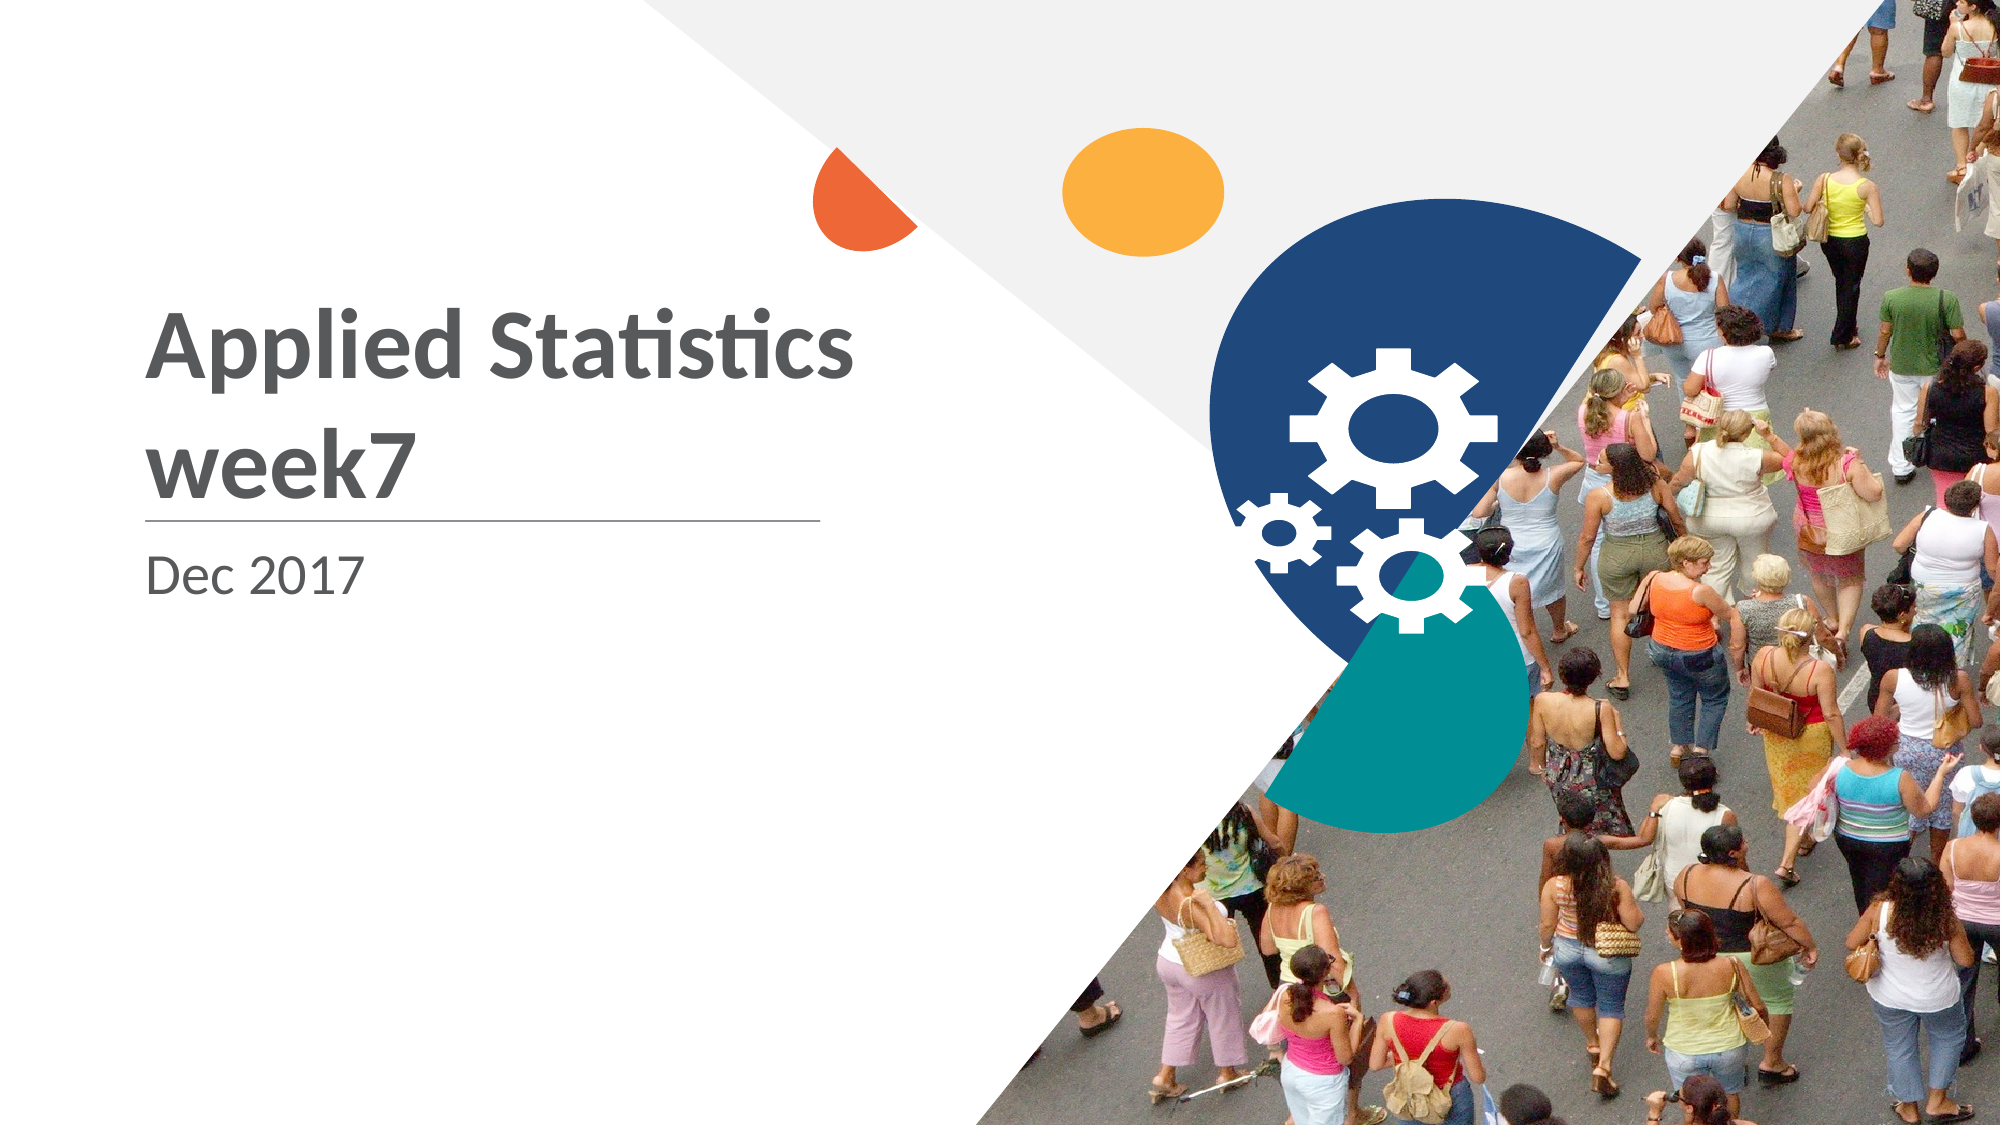

Applied Statistics
week7
Dec 2017
All client case studies included in
this training are for internal use only